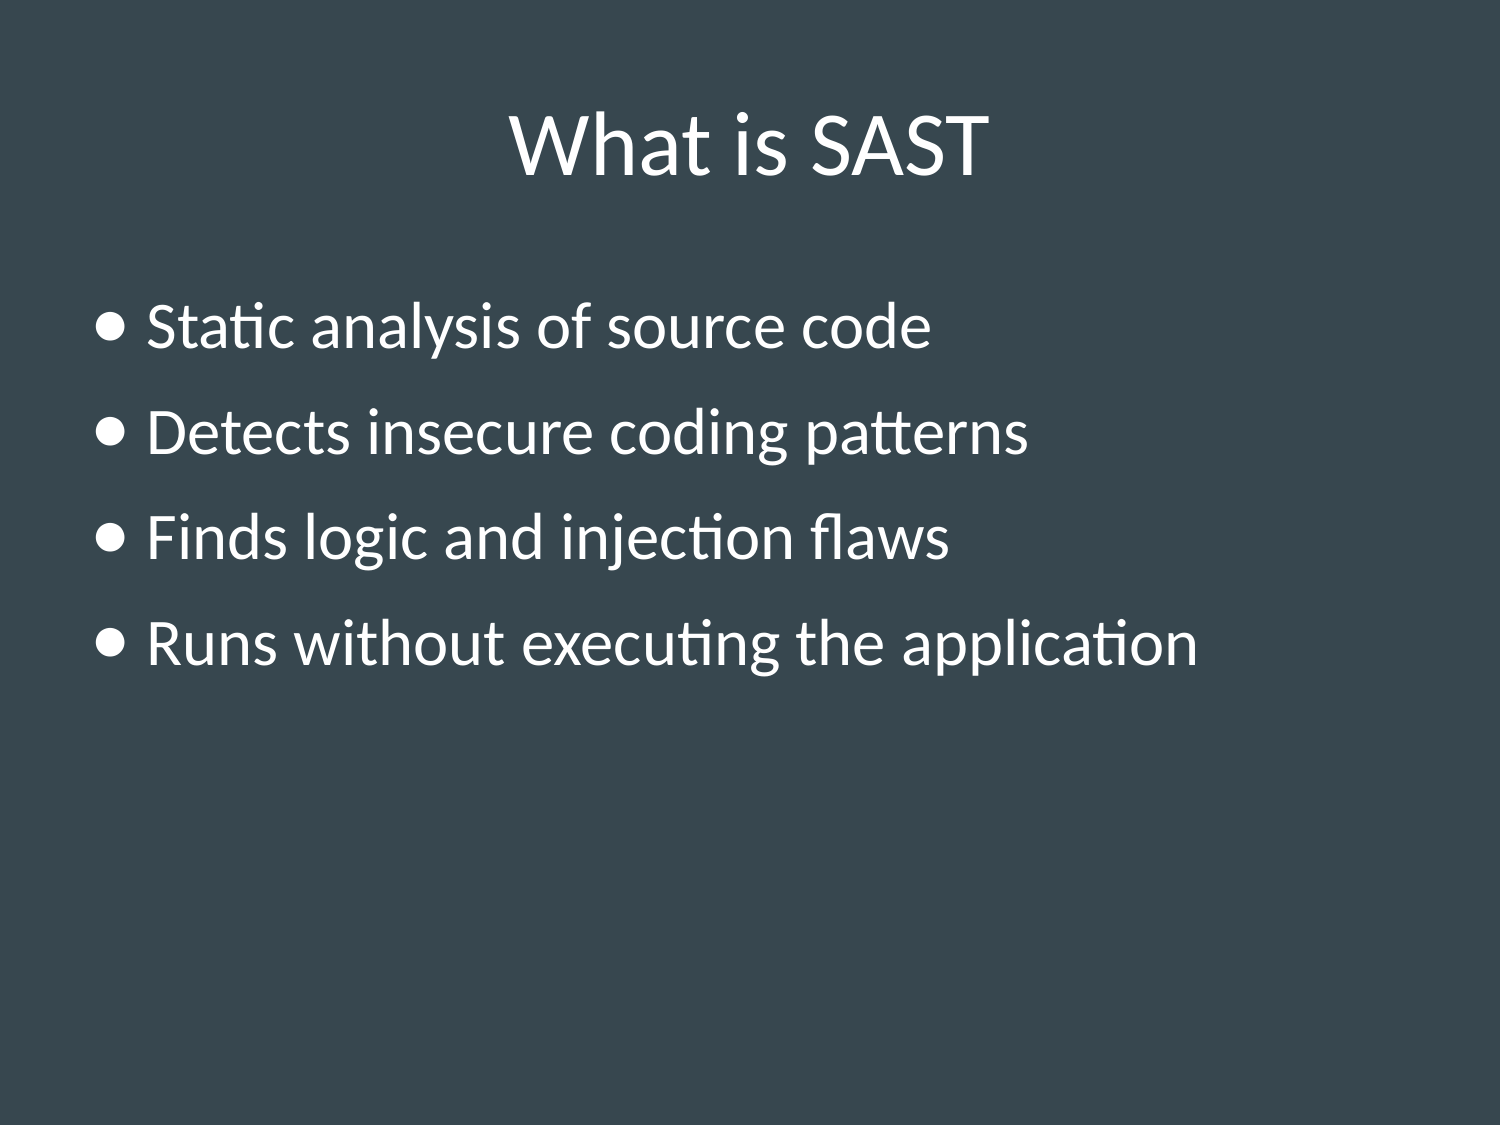

# What is SAST
Static analysis of source code
Detects insecure coding patterns
Finds logic and injection flaws
Runs without executing the application